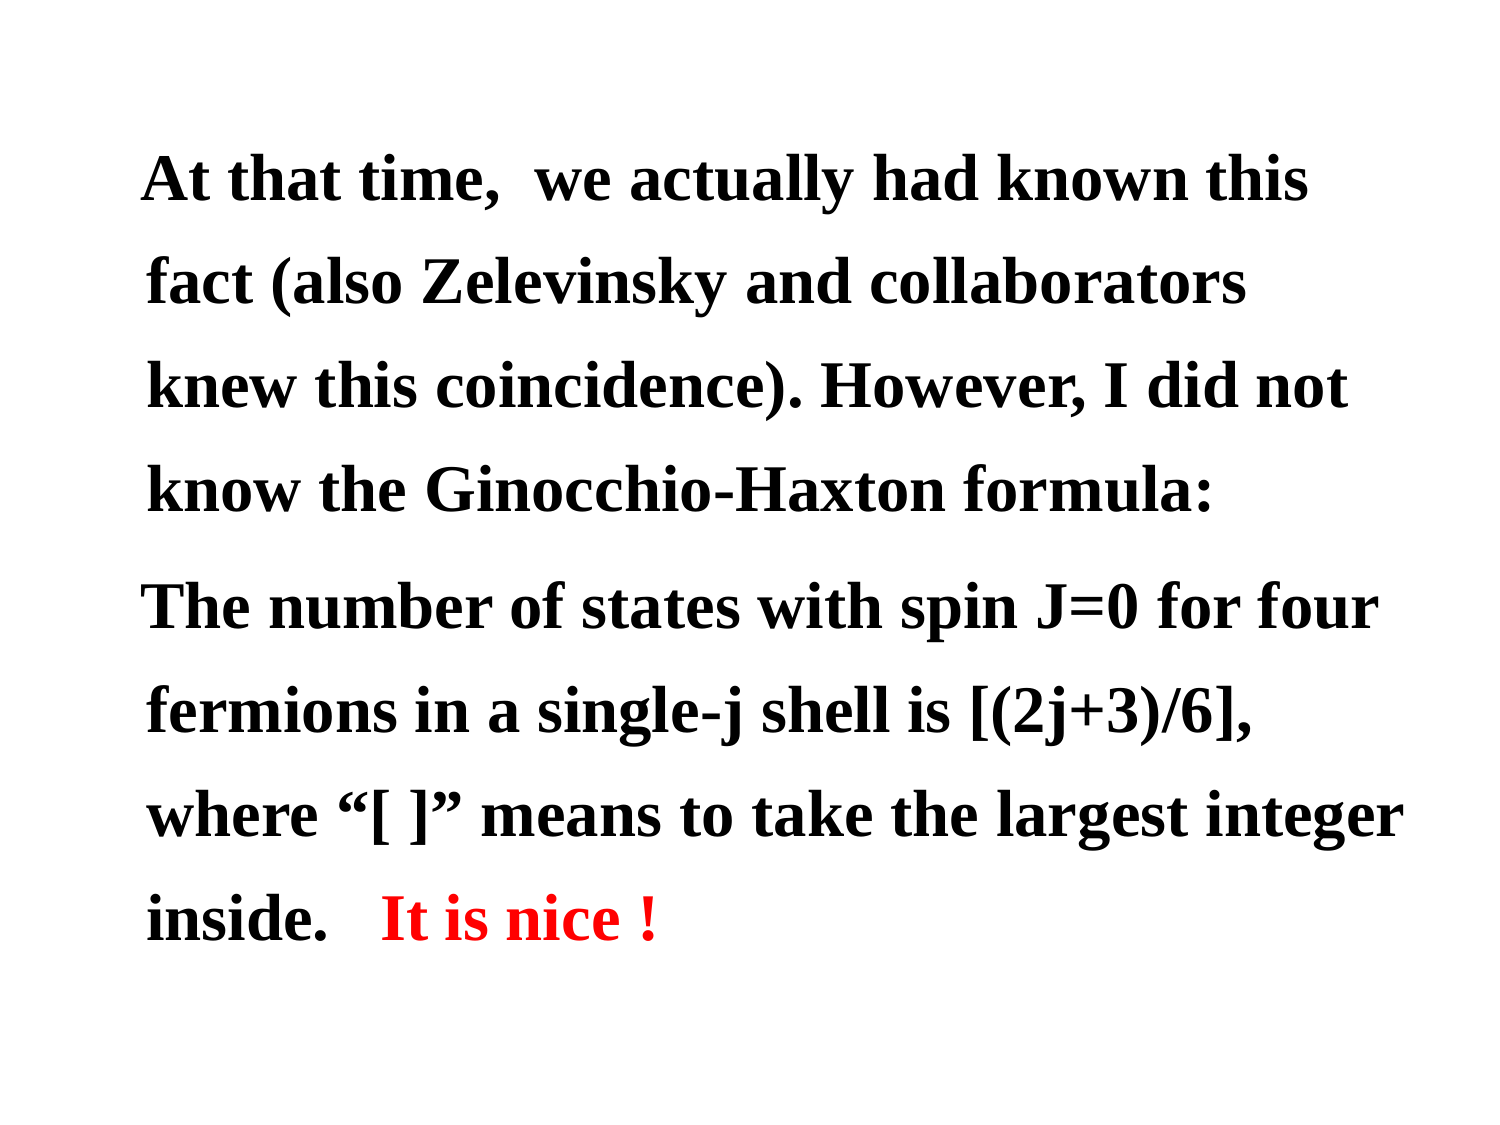

At that time,  we actually had known this fact (also Zelevinsky and collaborators knew this coincidence). However, I did not know the Ginocchio-Haxton formula:
   The number of states with spin J=0 for four fermions in a single-j shell is [(2j+3)/6], where “[ ]” means to take the largest integer inside.   It is nice !